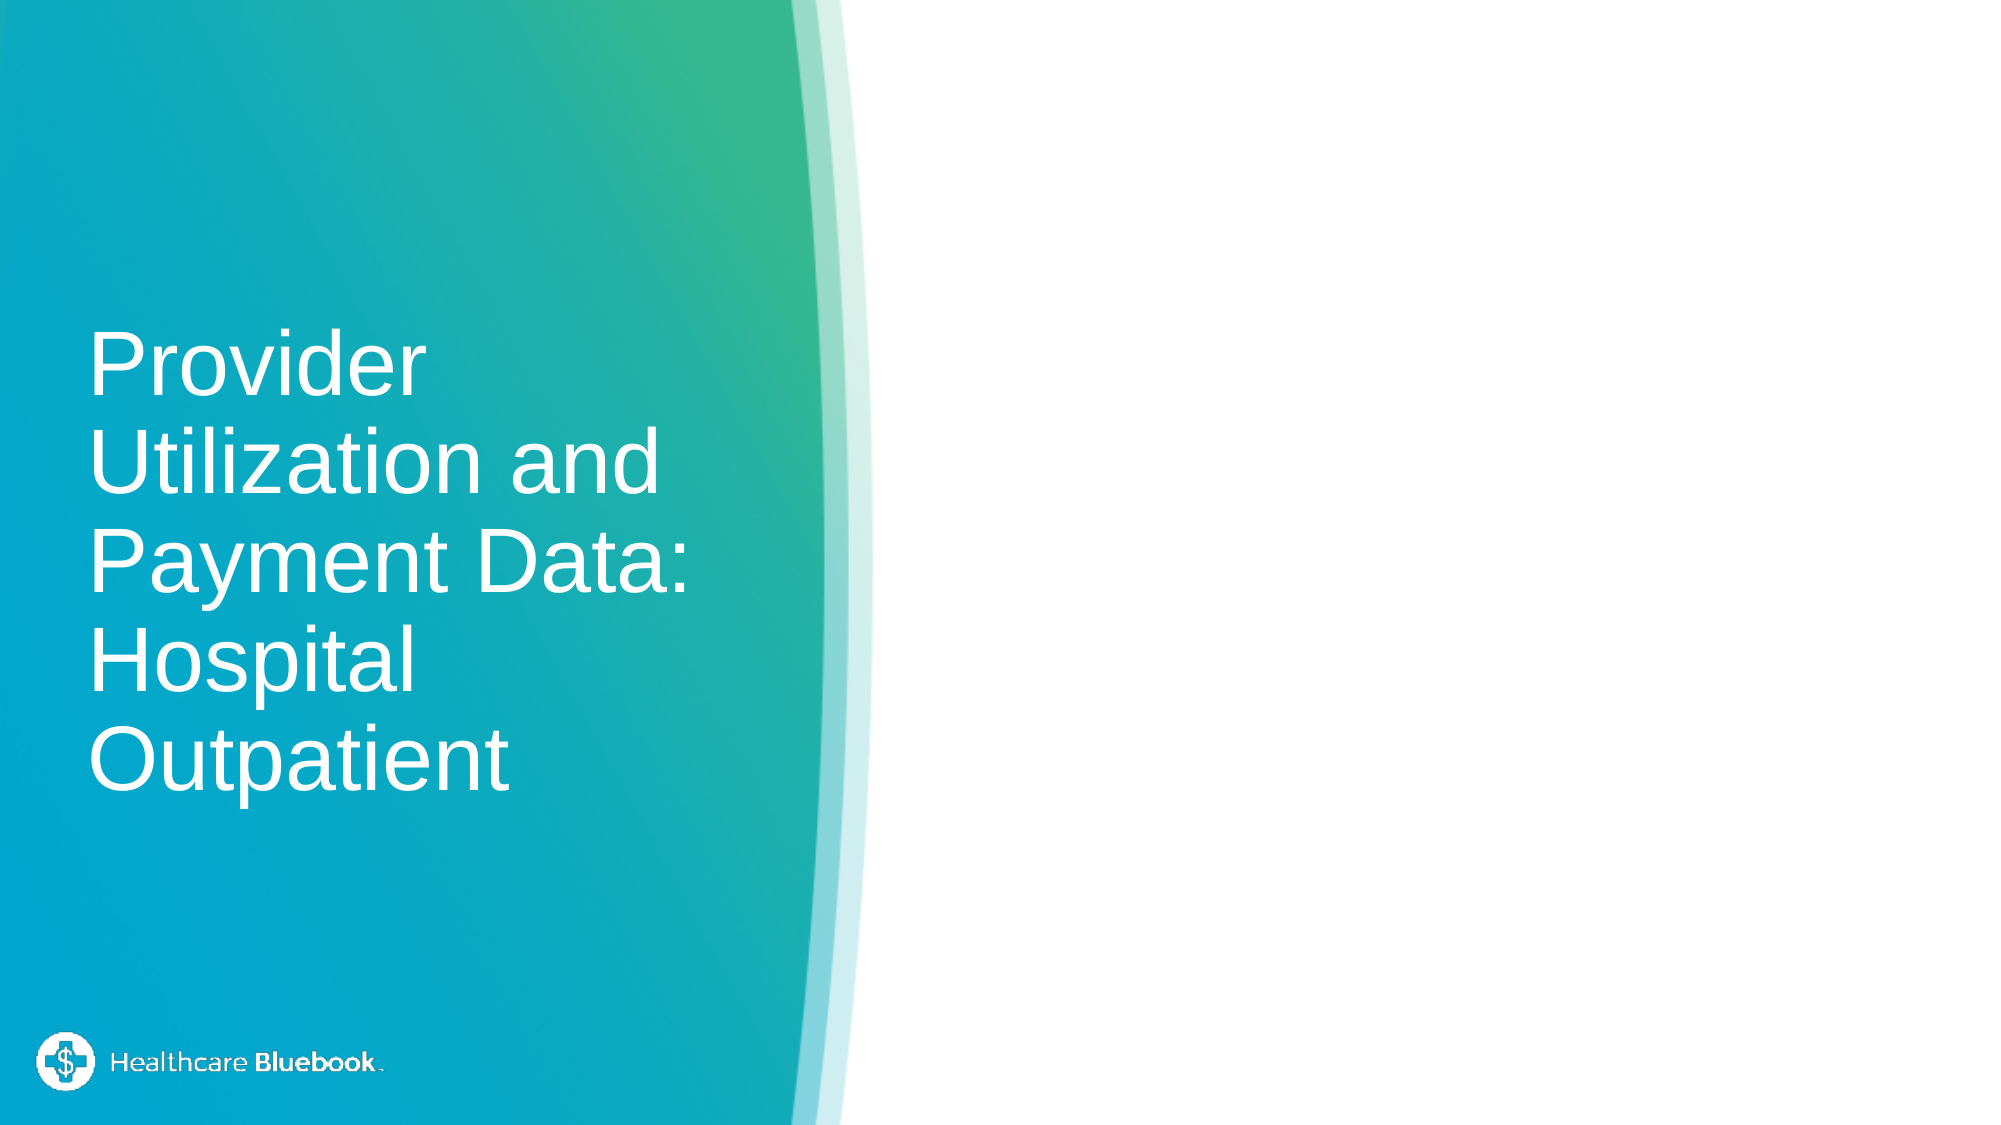

# Provider Utilization and Payment Data: Hospital Outpatient